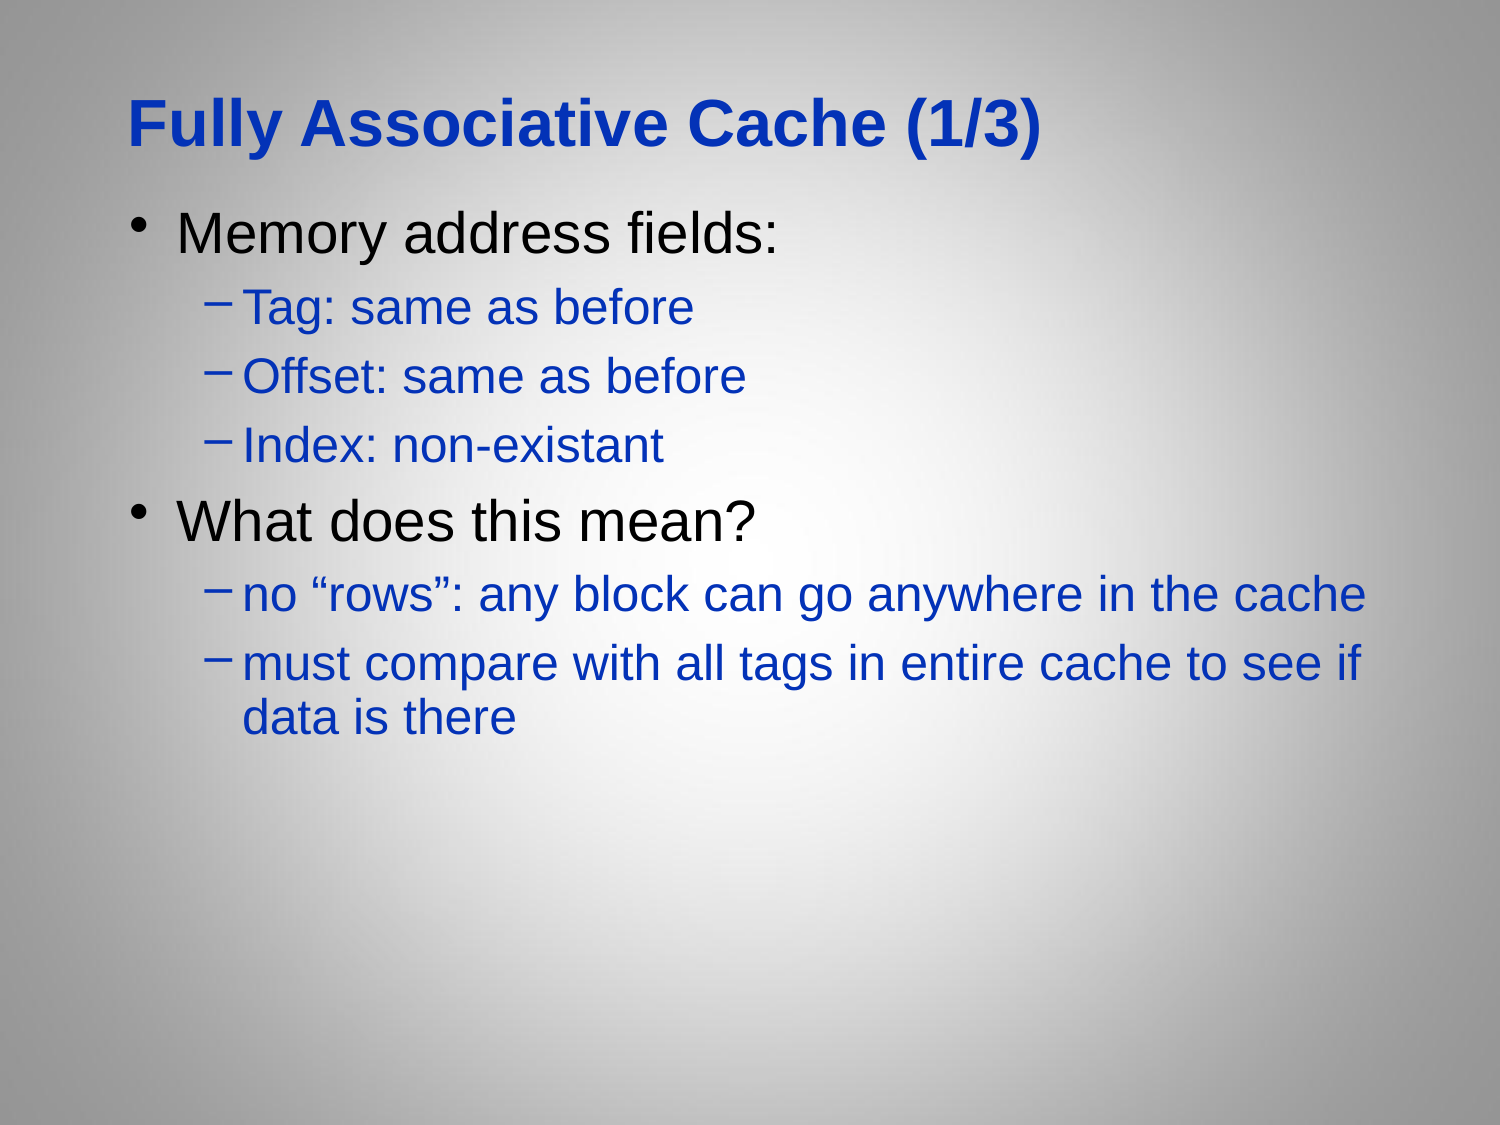

# Fully Associative Cache (1/3)
Memory address fields:
Tag: same as before
Offset: same as before
Index: non-existant
What does this mean?
no “rows”: any block can go anywhere in the cache
must compare with all tags in entire cache to see if data is there